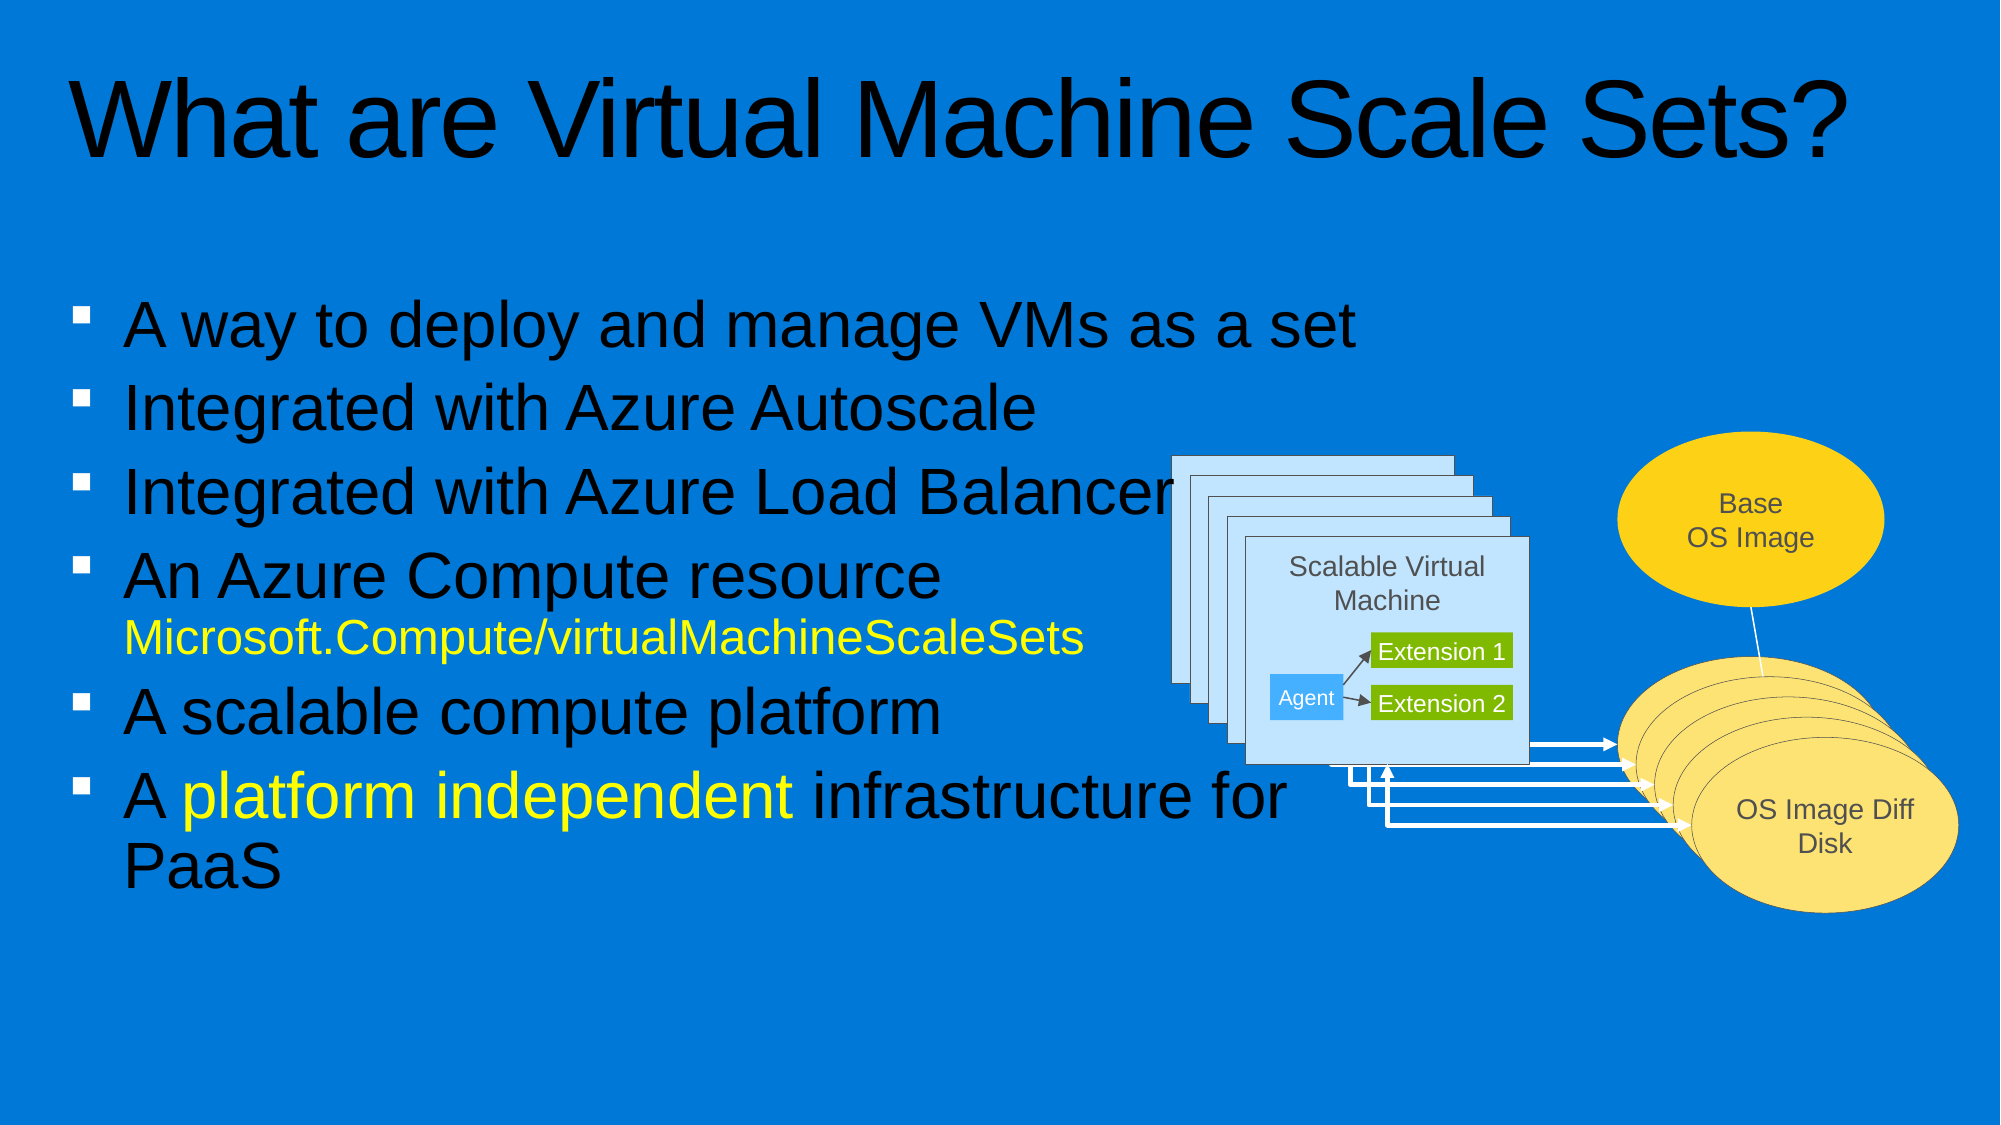

# What are Virtual Machine Scale Sets?
A way to deploy and manage VMs as a set
Integrated with Azure Autoscale
Integrated with Azure Load Balancer
An Azure Compute resource Microsoft.Compute/virtualMachineScaleSets
A scalable compute platform
A platform independent infrastructure for PaaS

Base
OS Image
Scalable VM

Extension 1
Agent
Extension 2
OS Image Diff
Scalable VM

Extension 1
Agent
Extension 2
OS Image Diff
Scalable VM

Extension 1
Agent
Extension 2
OS Image Diff
Scalable VM

Extension 1
Agent
Extension 2
OS Image Diff

Scalable Virtual Machine

Extension 1
Agent
Extension 2
OS Image Diff Disk